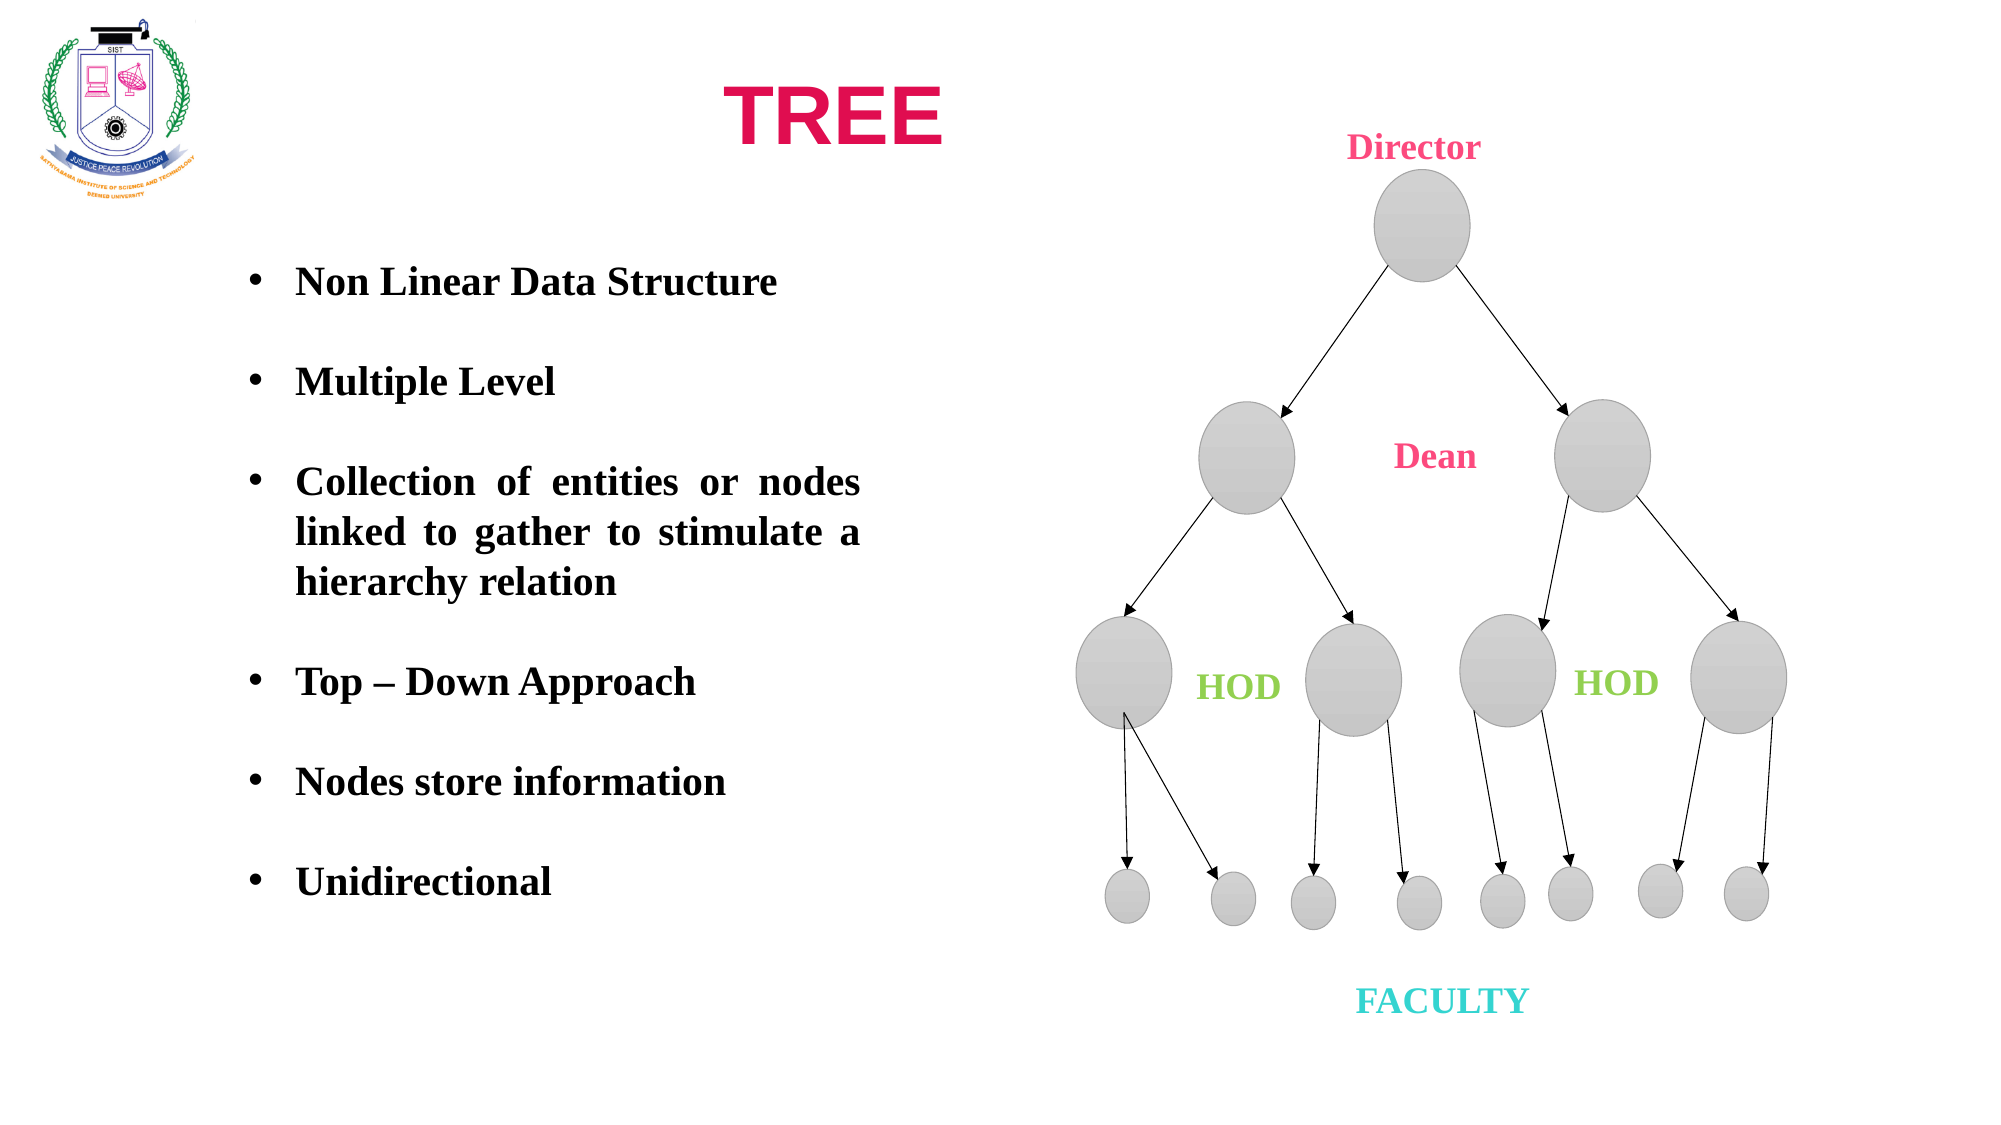

TREE
Director

Dean

HOD
HOD

FACULTY
Non Linear Data Structure

Multiple Level

Collection of entities or nodes linked to gather to stimulate a hierarchy relation

Top – Down Approach

Nodes store information

Unidirectional